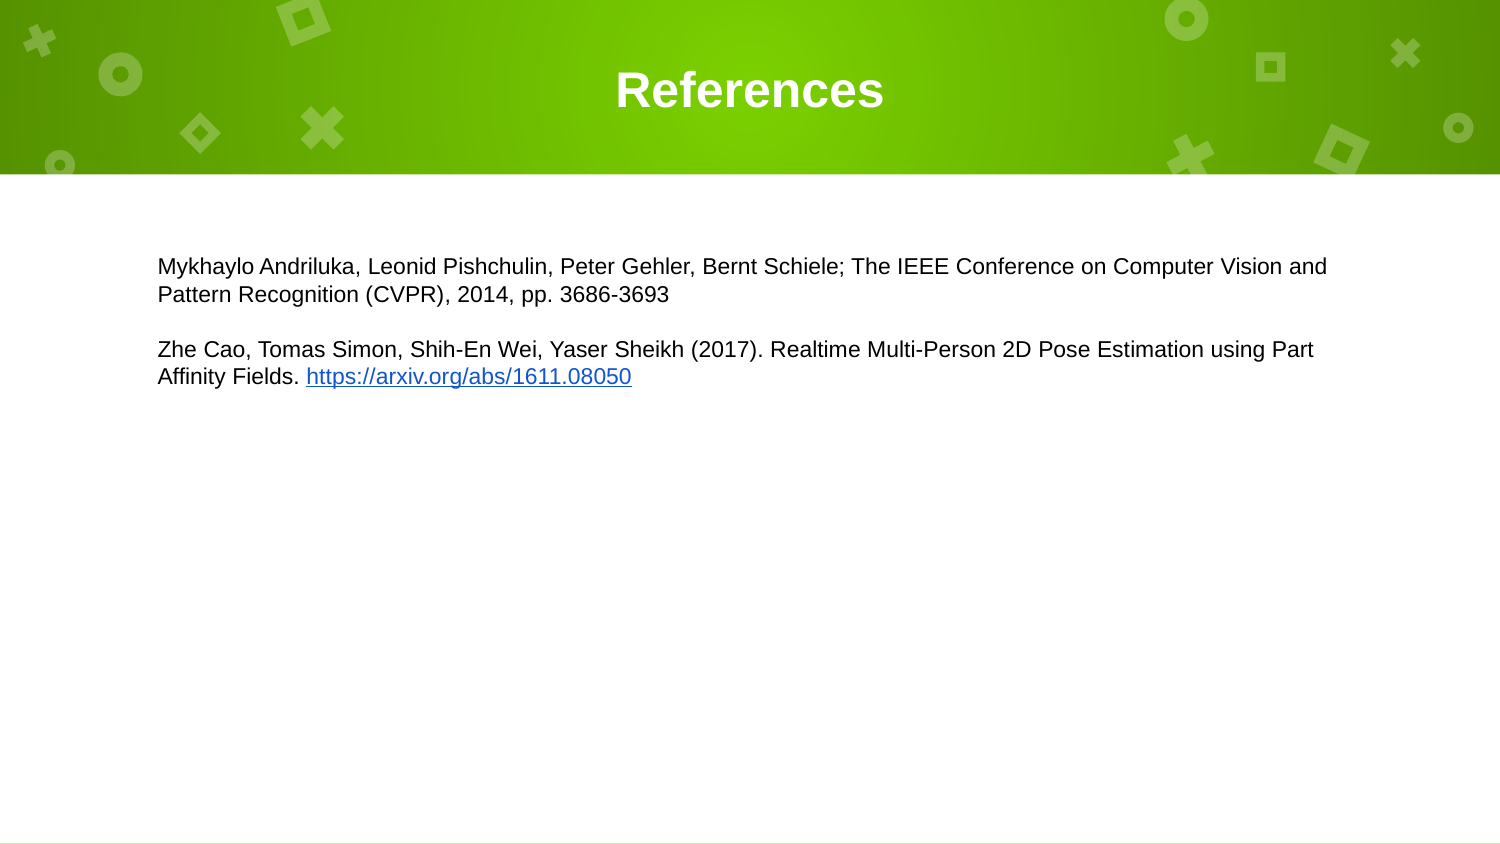

# References

Mykhaylo Andriluka, Leonid Pishchulin, Peter Gehler, Bernt Schiele; The IEEE Conference on Computer Vision and Pattern Recognition (CVPR), 2014, pp. 3686-3693

Zhe Cao, Tomas Simon, Shih-En Wei, Yaser Sheikh (2017). Realtime Multi-Person 2D Pose Estimation using Part Affinity Fields. https://arxiv.org/abs/1611.08050